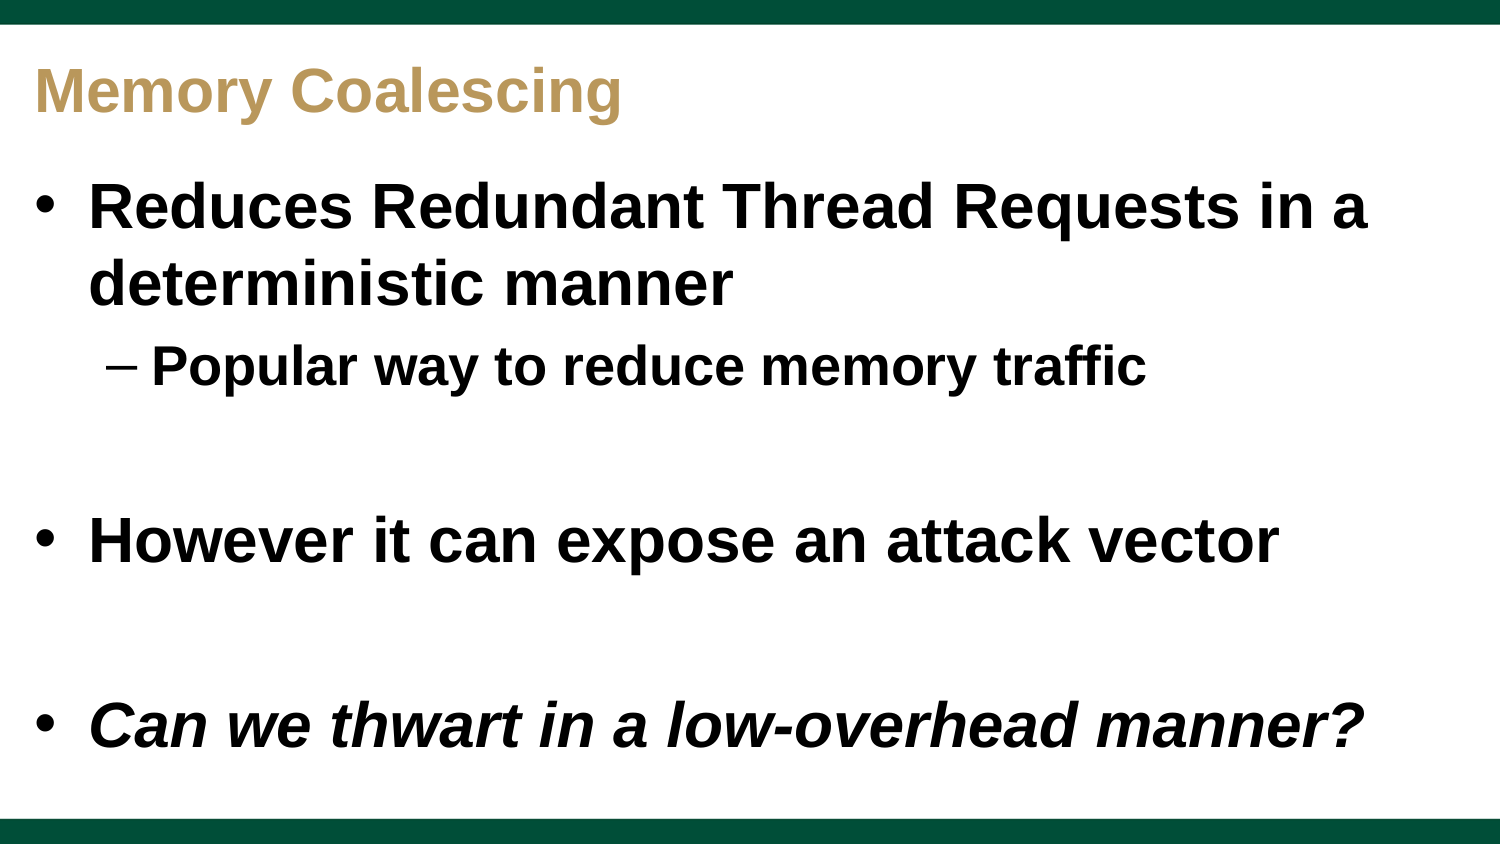

# Memory Coalescing
Reduces Redundant Thread Requests in a deterministic manner
Popular way to reduce memory traffic

However it can expose an attack vector

Can we thwart in a low-overhead manner?